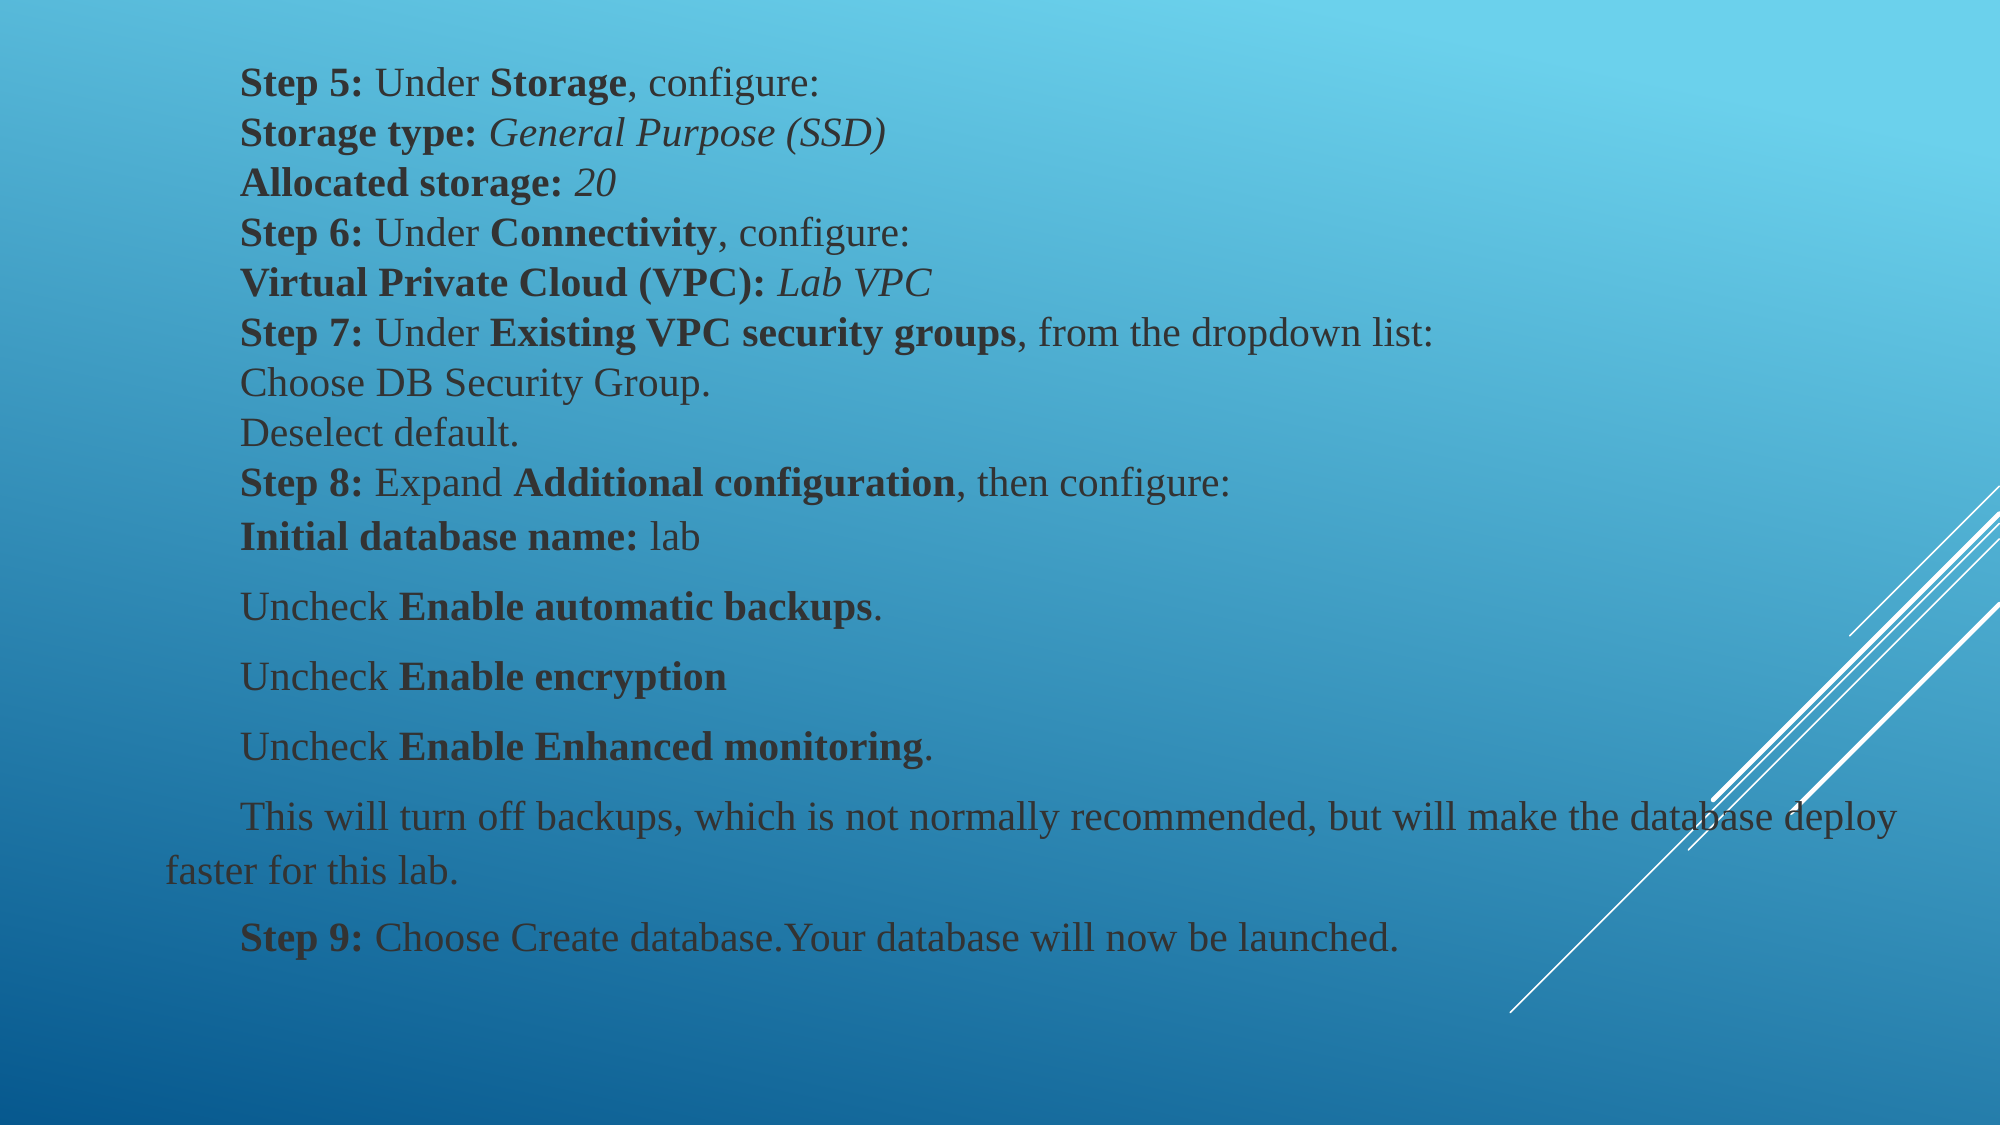

Step 5: Under Storage, configure:
Storage type: General Purpose (SSD)
Allocated storage: 20
Step 6: Under Connectivity, configure:
Virtual Private Cloud (VPC): Lab VPC
Step 7: Under Existing VPC security groups, from the dropdown list:
Choose DB Security Group.
Deselect default.
Step 8: Expand Additional configuration, then configure:
Initial database name: lab
Uncheck Enable automatic backups.
Uncheck Enable encryption
Uncheck Enable Enhanced monitoring.
This will turn off backups, which is not normally recommended, but will make the database deploy faster for this lab.
Step 9: Choose Create database.Your database will now be launched.